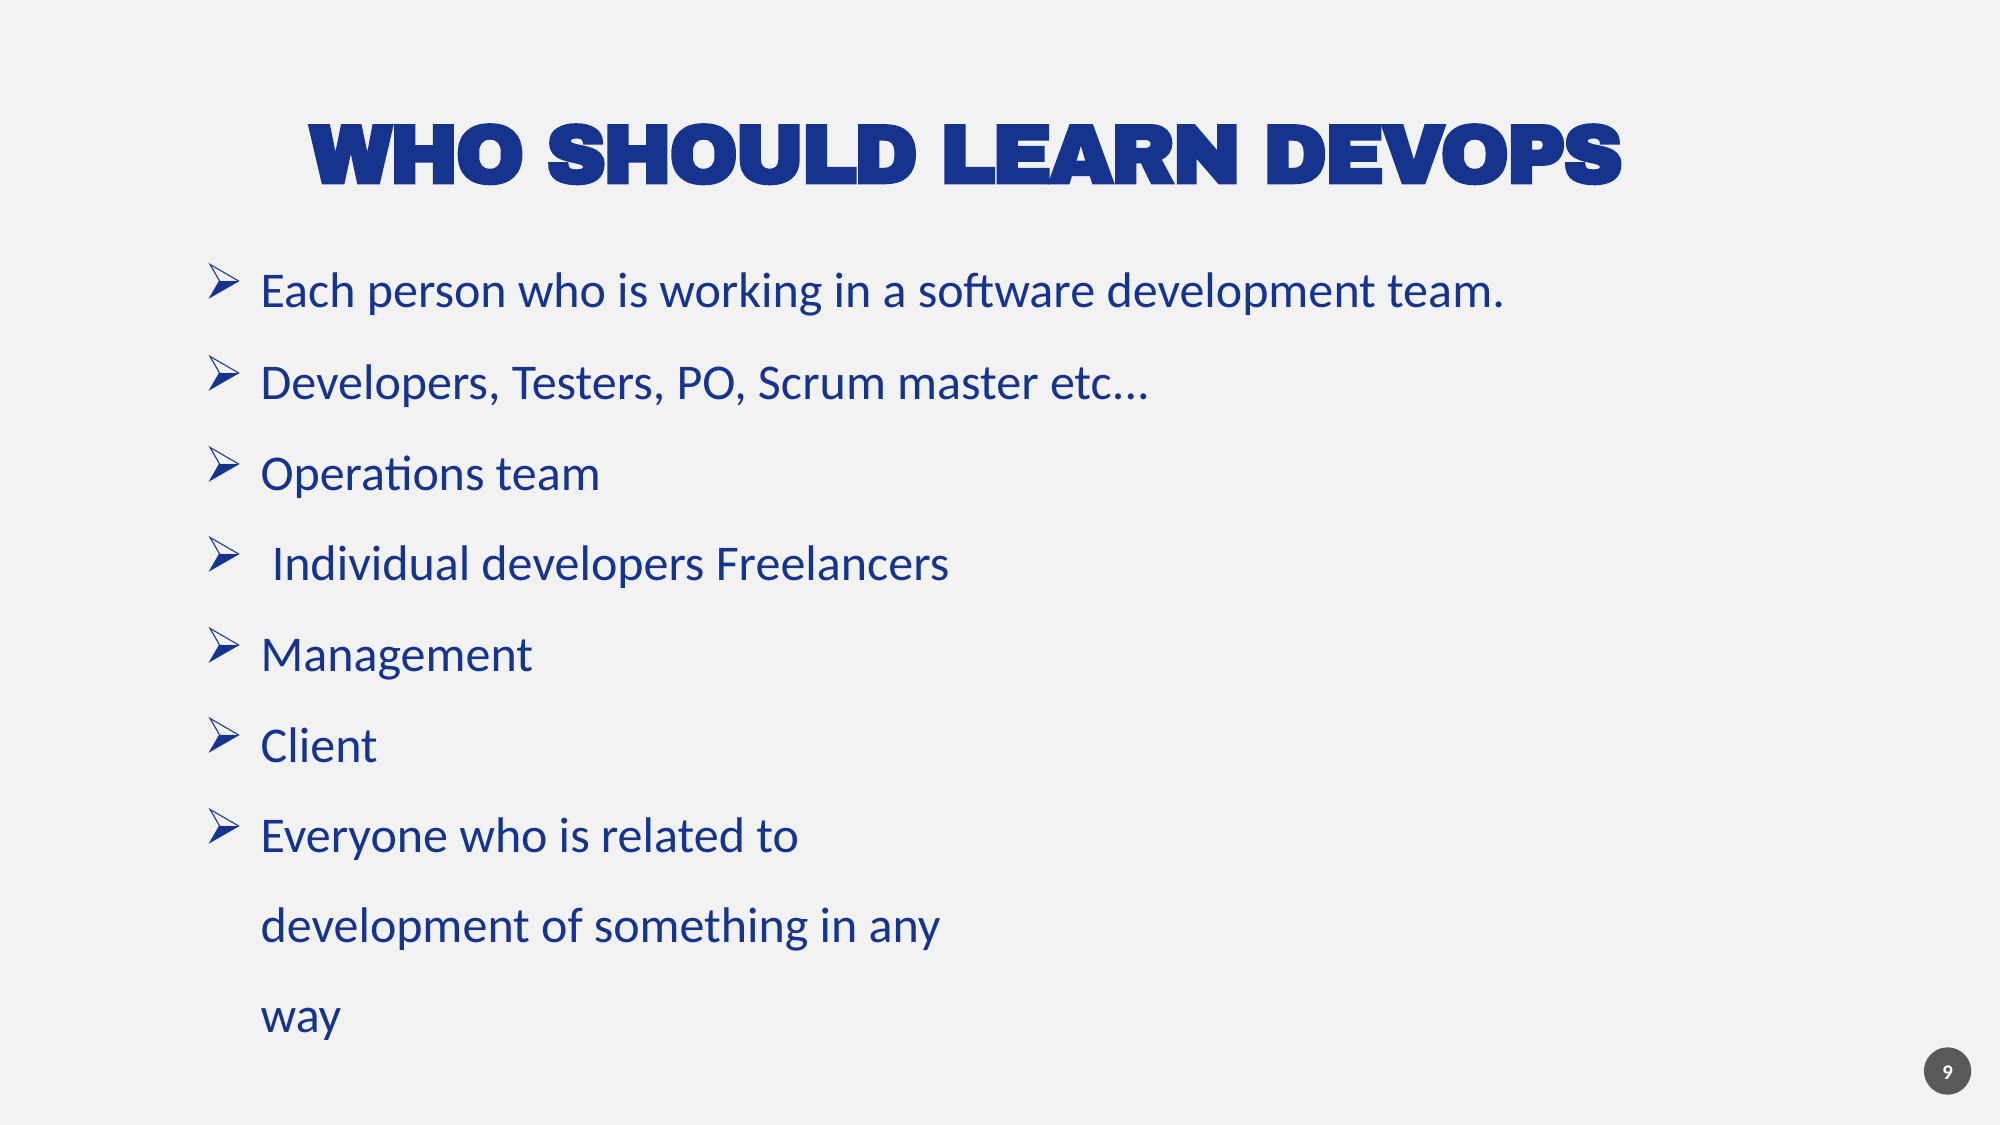

WHO SHOULD LEARN DEVOPS
Each person who is working in a software development team.
Developers, Testers, PO, Scrum master etc...
Operations team
 Individual developers Freelancers
Management
Client
Everyone who is related to development of something in any way
9